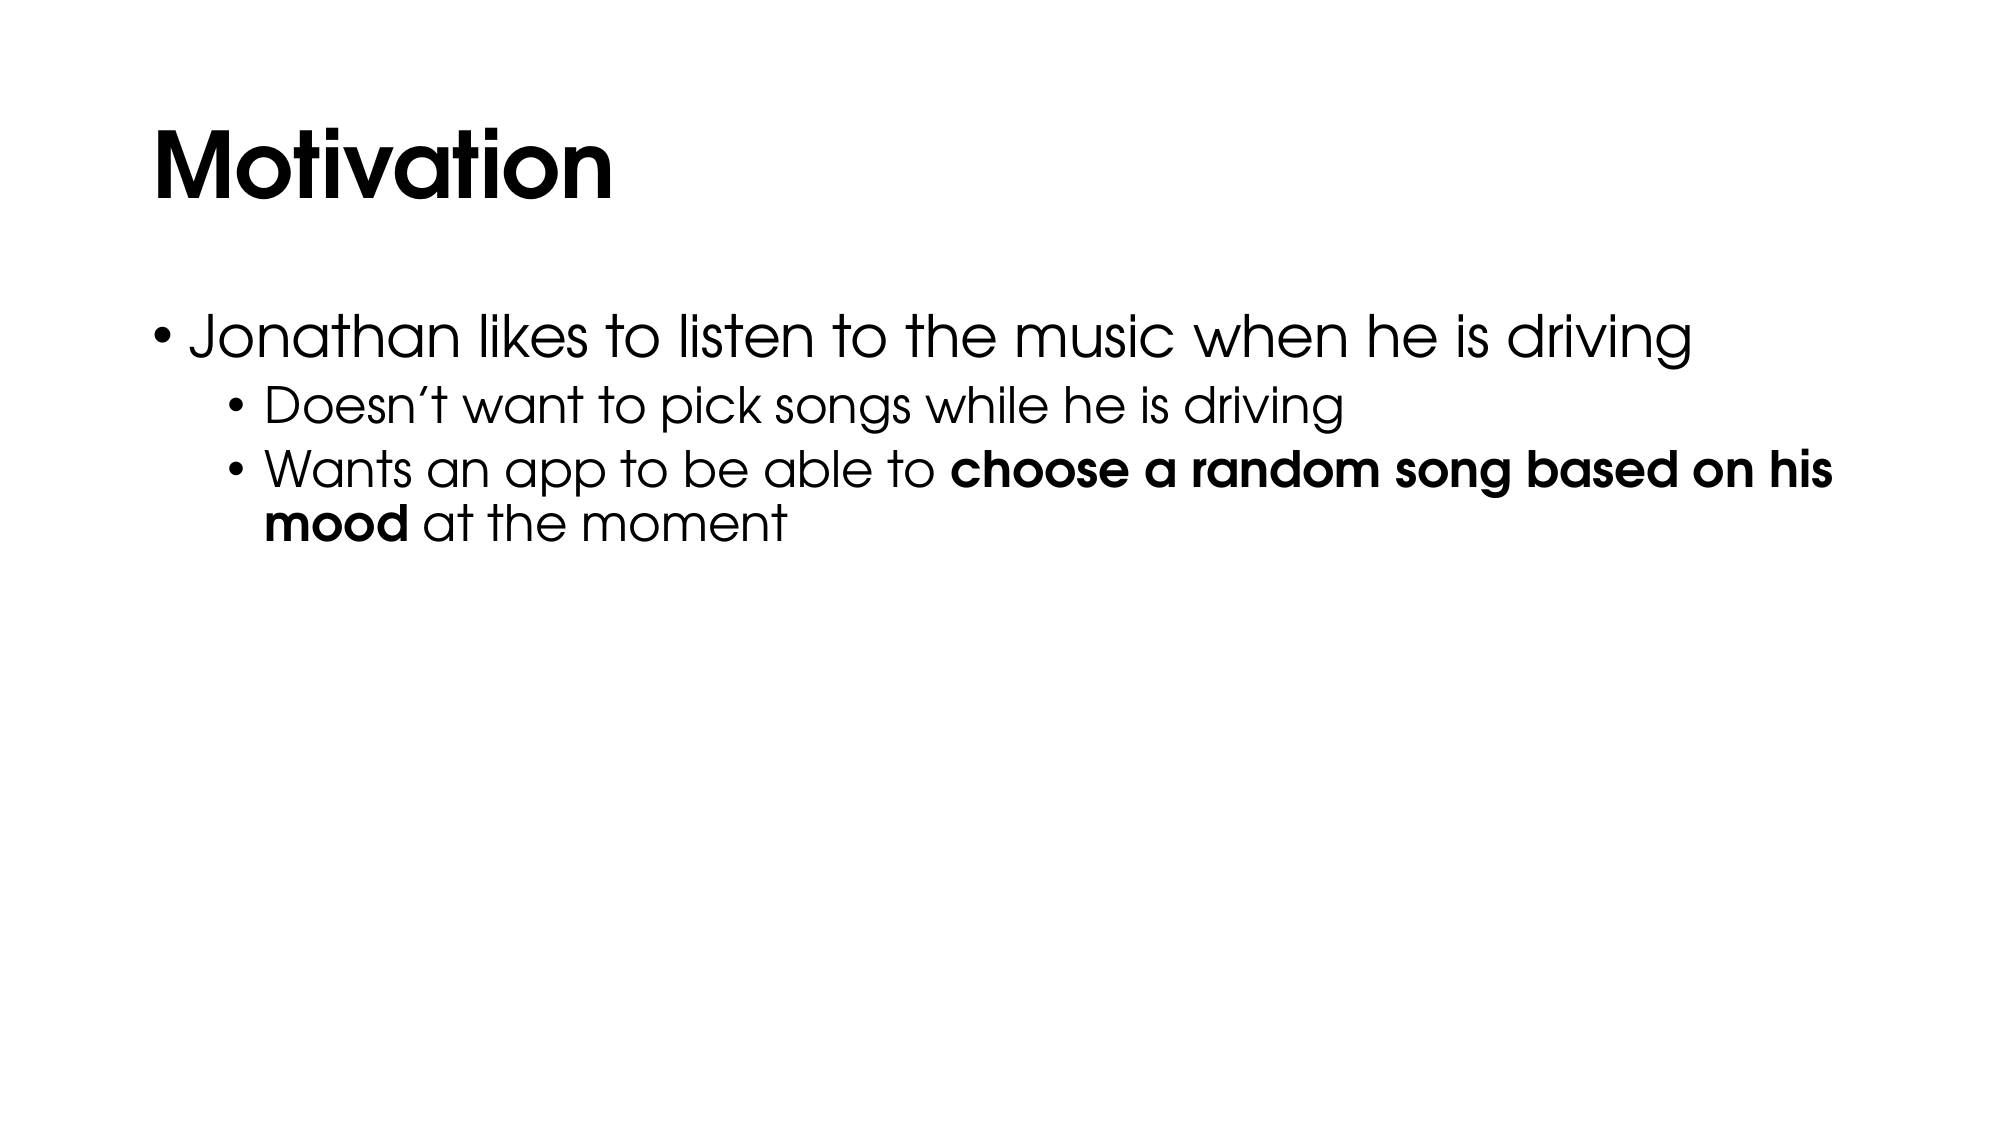

# Motivation
Jonathan likes to listen to the music when he is driving
Doesn’t want to pick songs while he is driving
Wants an app to be able to choose a random song based on his mood at the moment